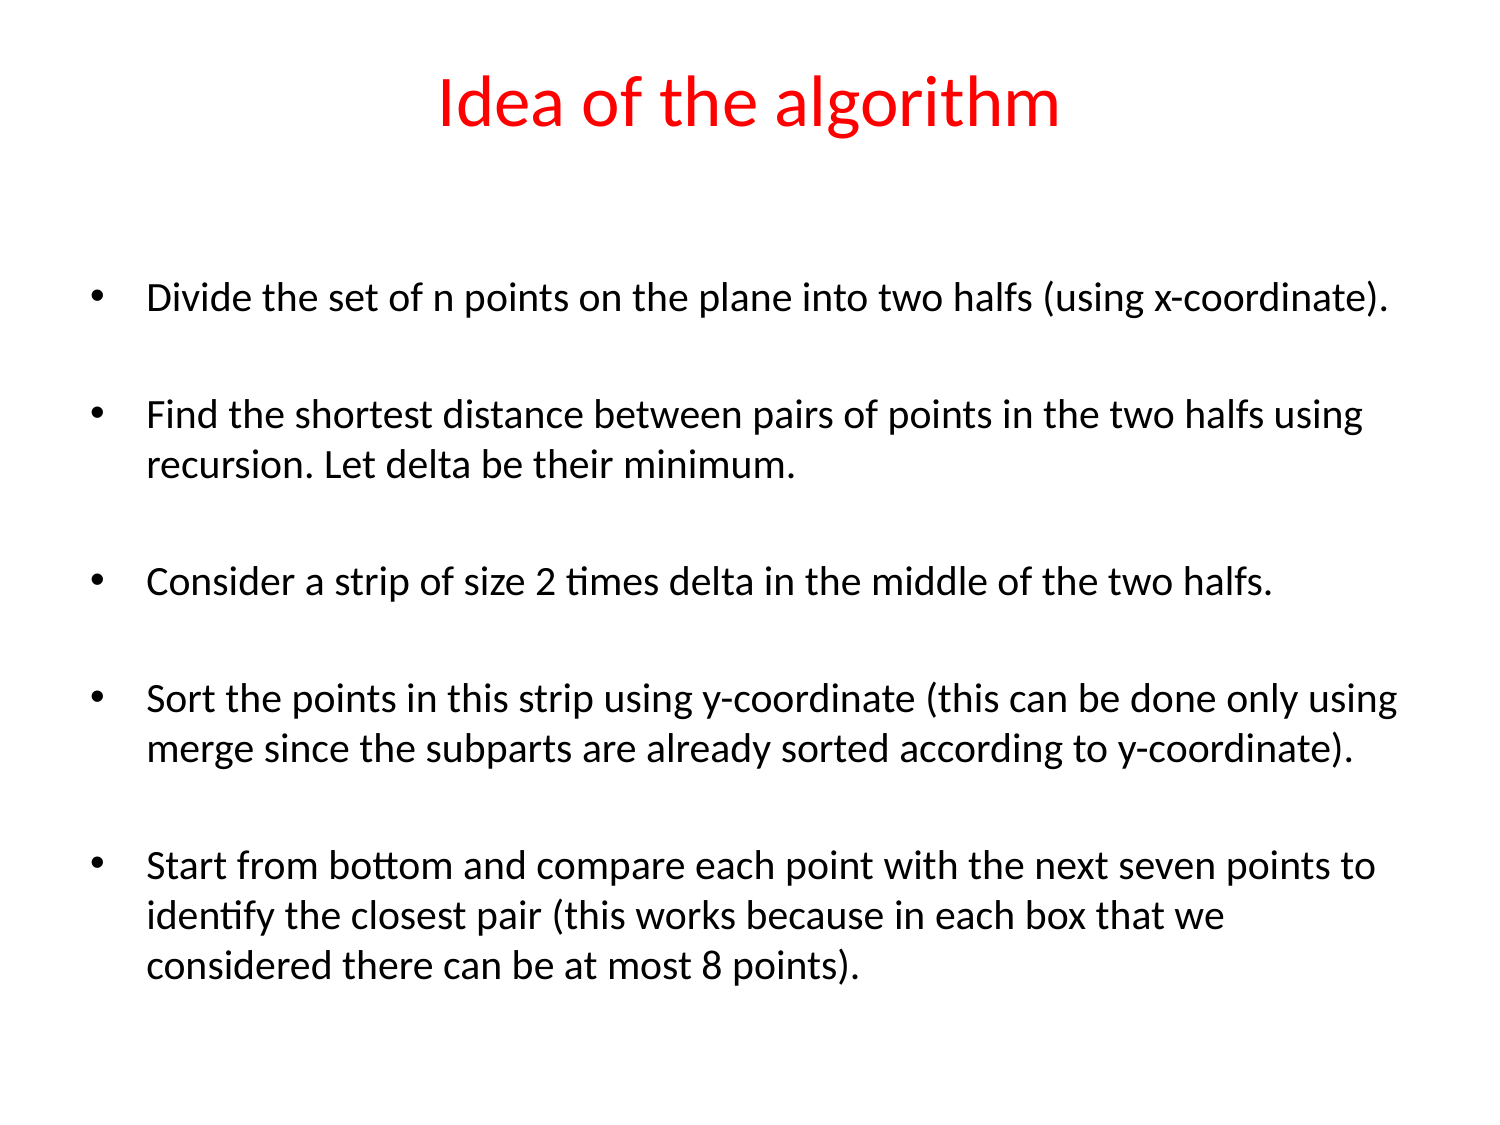

# Idea of the algorithm
Divide the set of n points on the plane into two halfs (using x-coordinate).

Find the shortest distance between pairs of points in the two halfs using recursion. Let delta be their minimum.

Consider a strip of size 2 times delta in the middle of the two halfs.

Sort the points in this strip using y-coordinate (this can be done only using merge since the subparts are already sorted according to y-coordinate).

Start from bottom and compare each point with the next seven points to identify the closest pair (this works because in each box that we considered there can be at most 8 points).